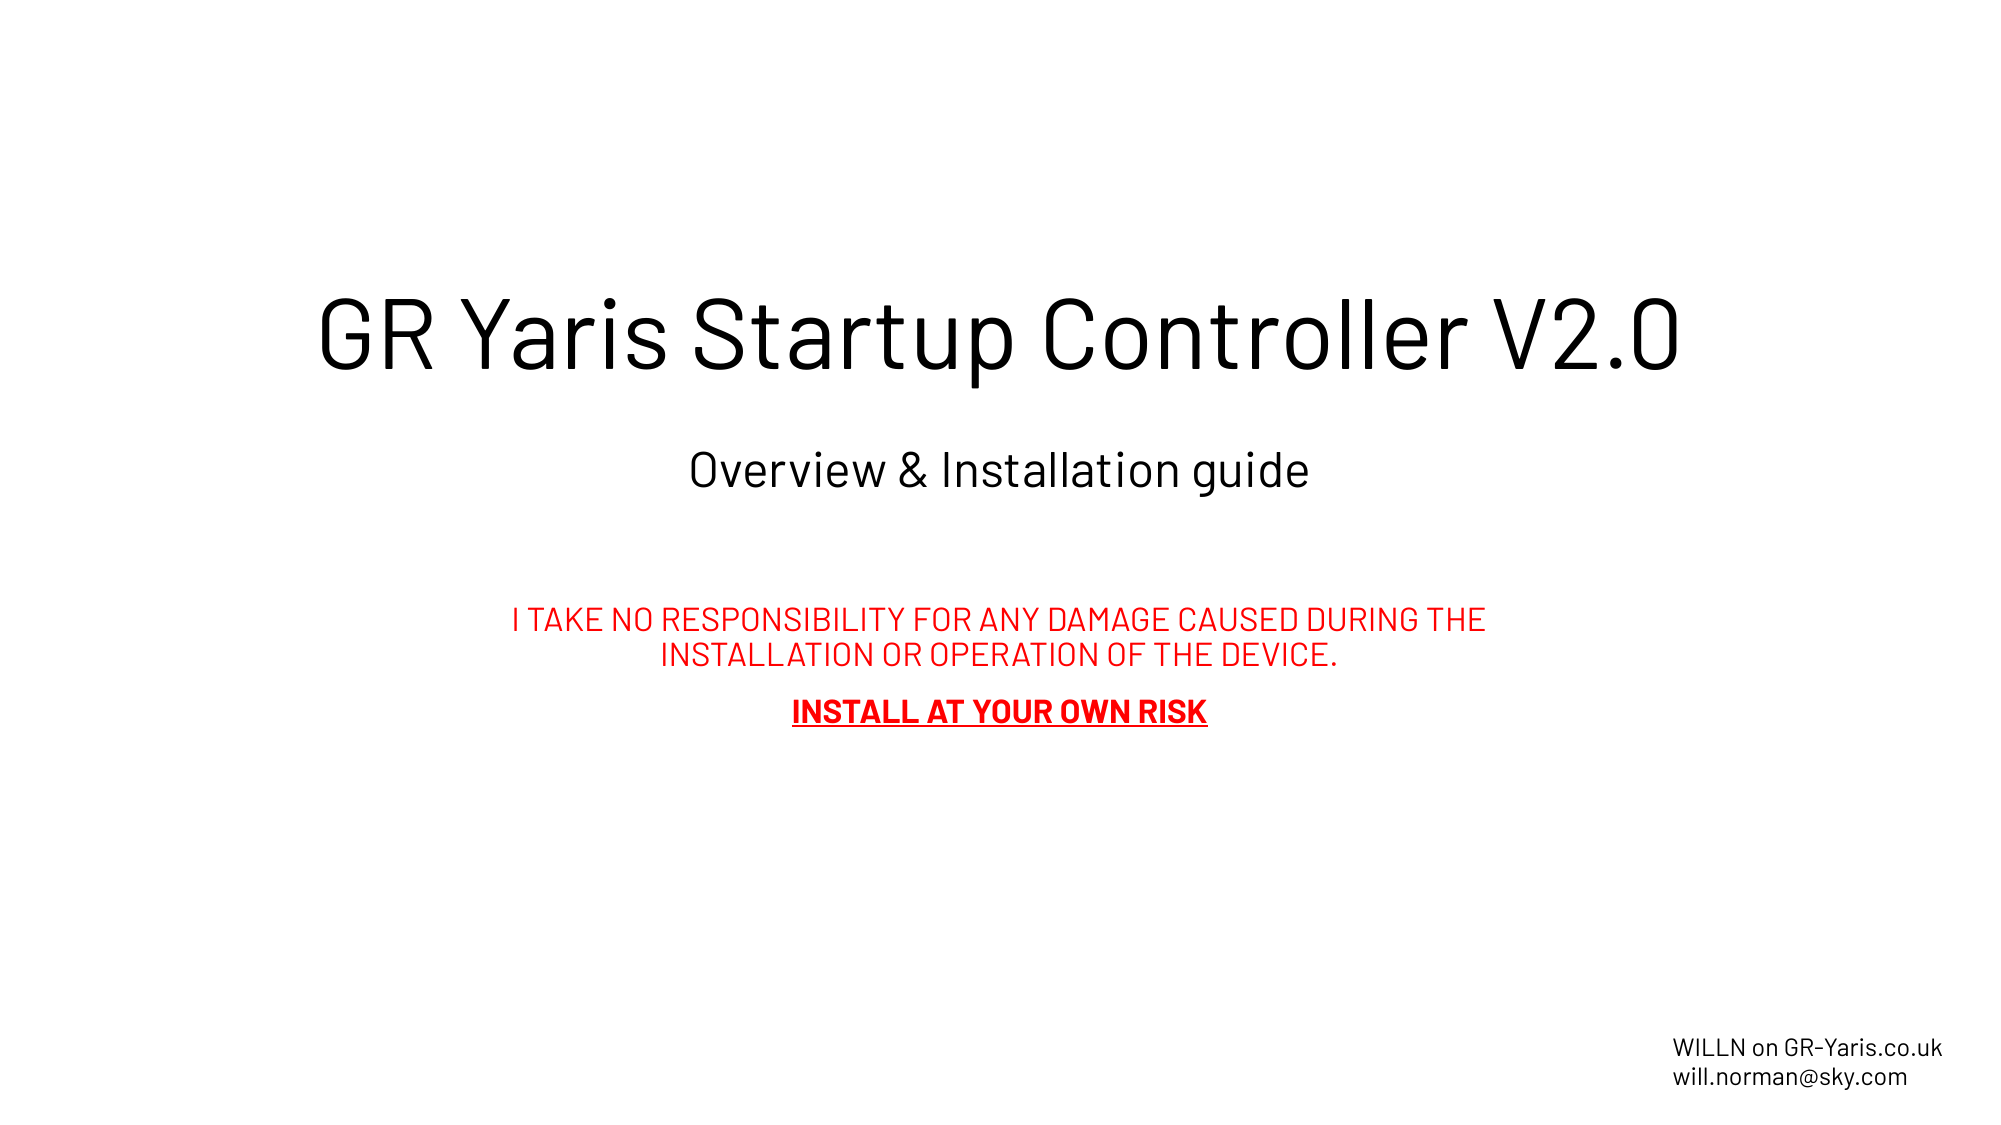

# GR Yaris Startup Controller V2.0
Overview & Installation guide
I TAKE NO RESPONSIBILITY FOR ANY DAMAGE CAUSED DURING THE INSTALLATION OR OPERATION OF THE DEVICE.
INSTALL AT YOUR OWN RISK
WILLN on GR-Yaris.co.uk
will.norman@sky.com